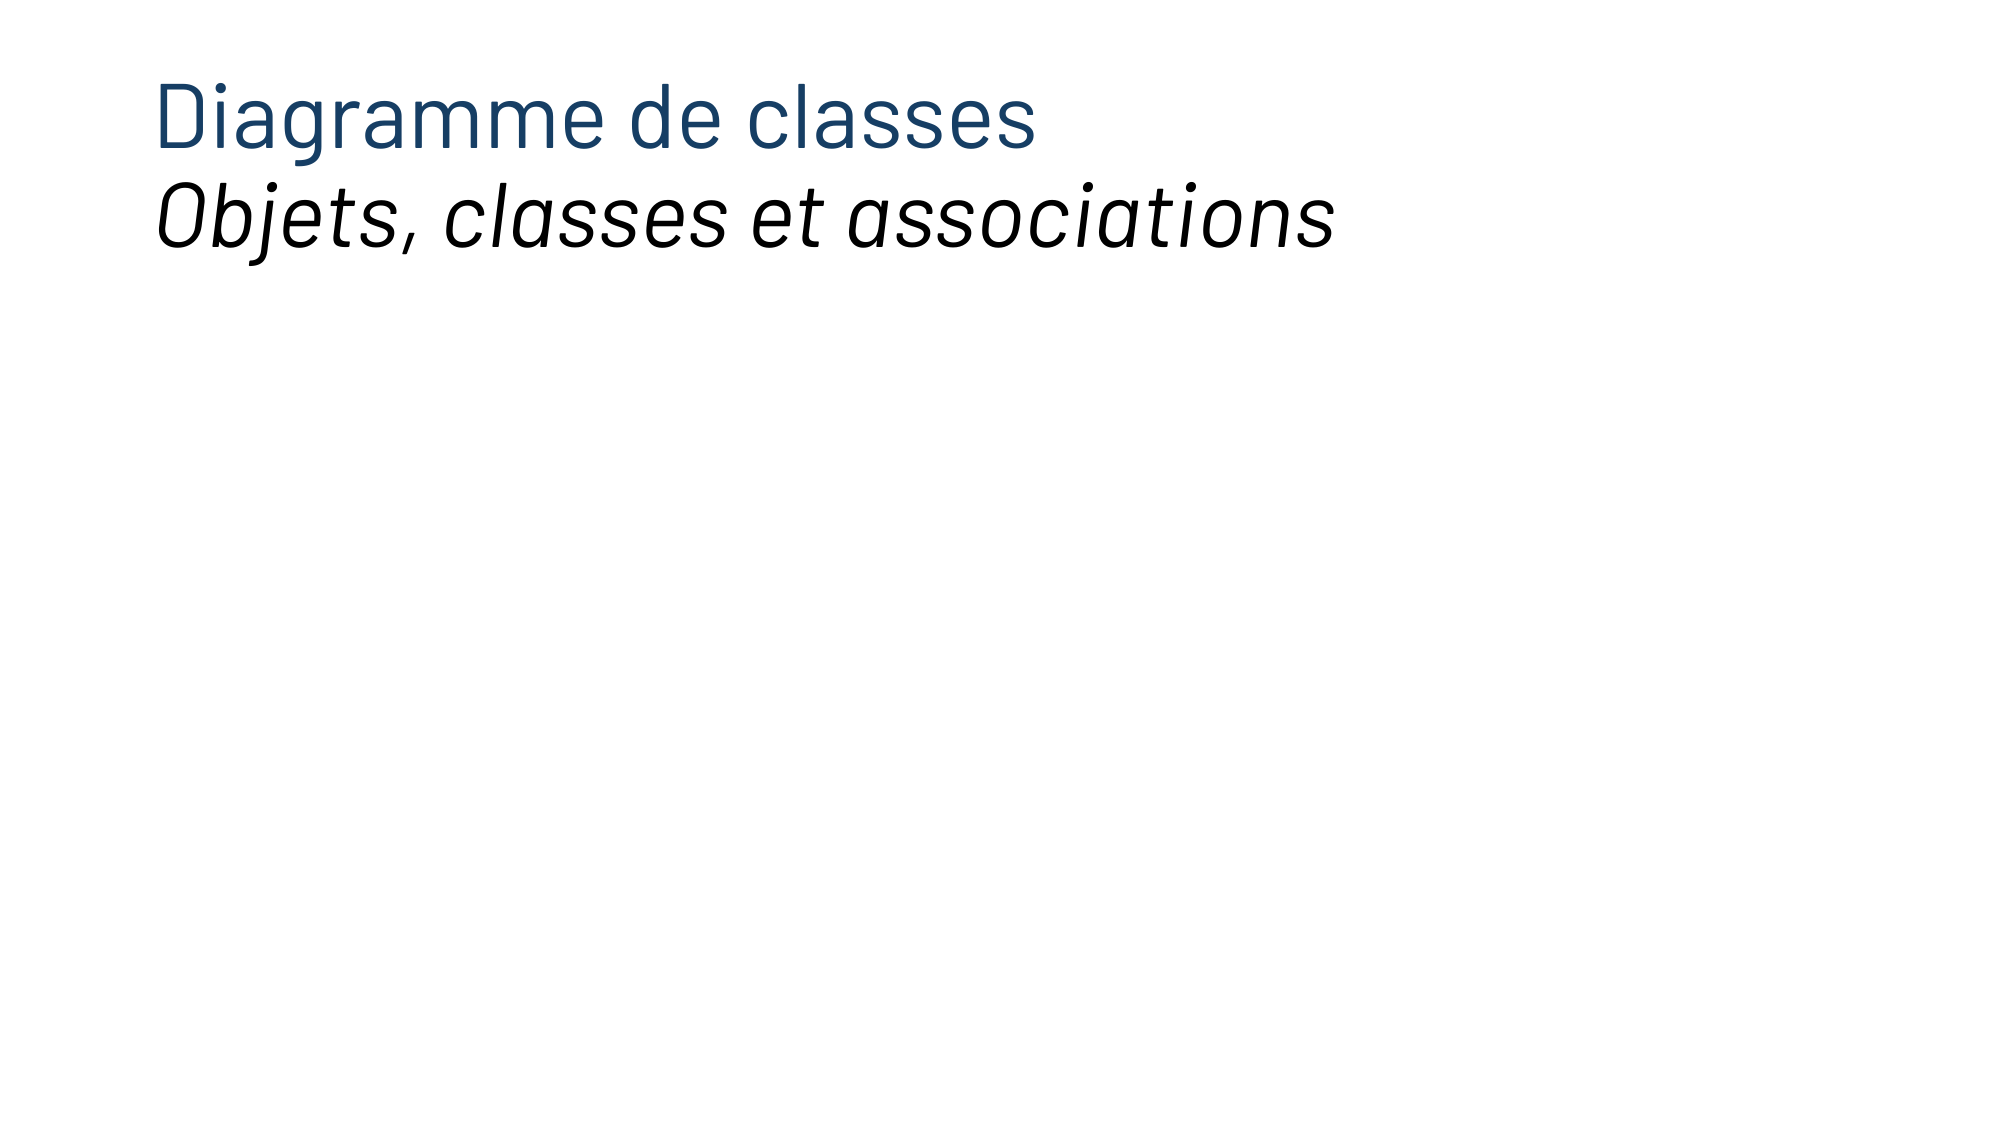

# Diagramme de classes Objets, classes et associations